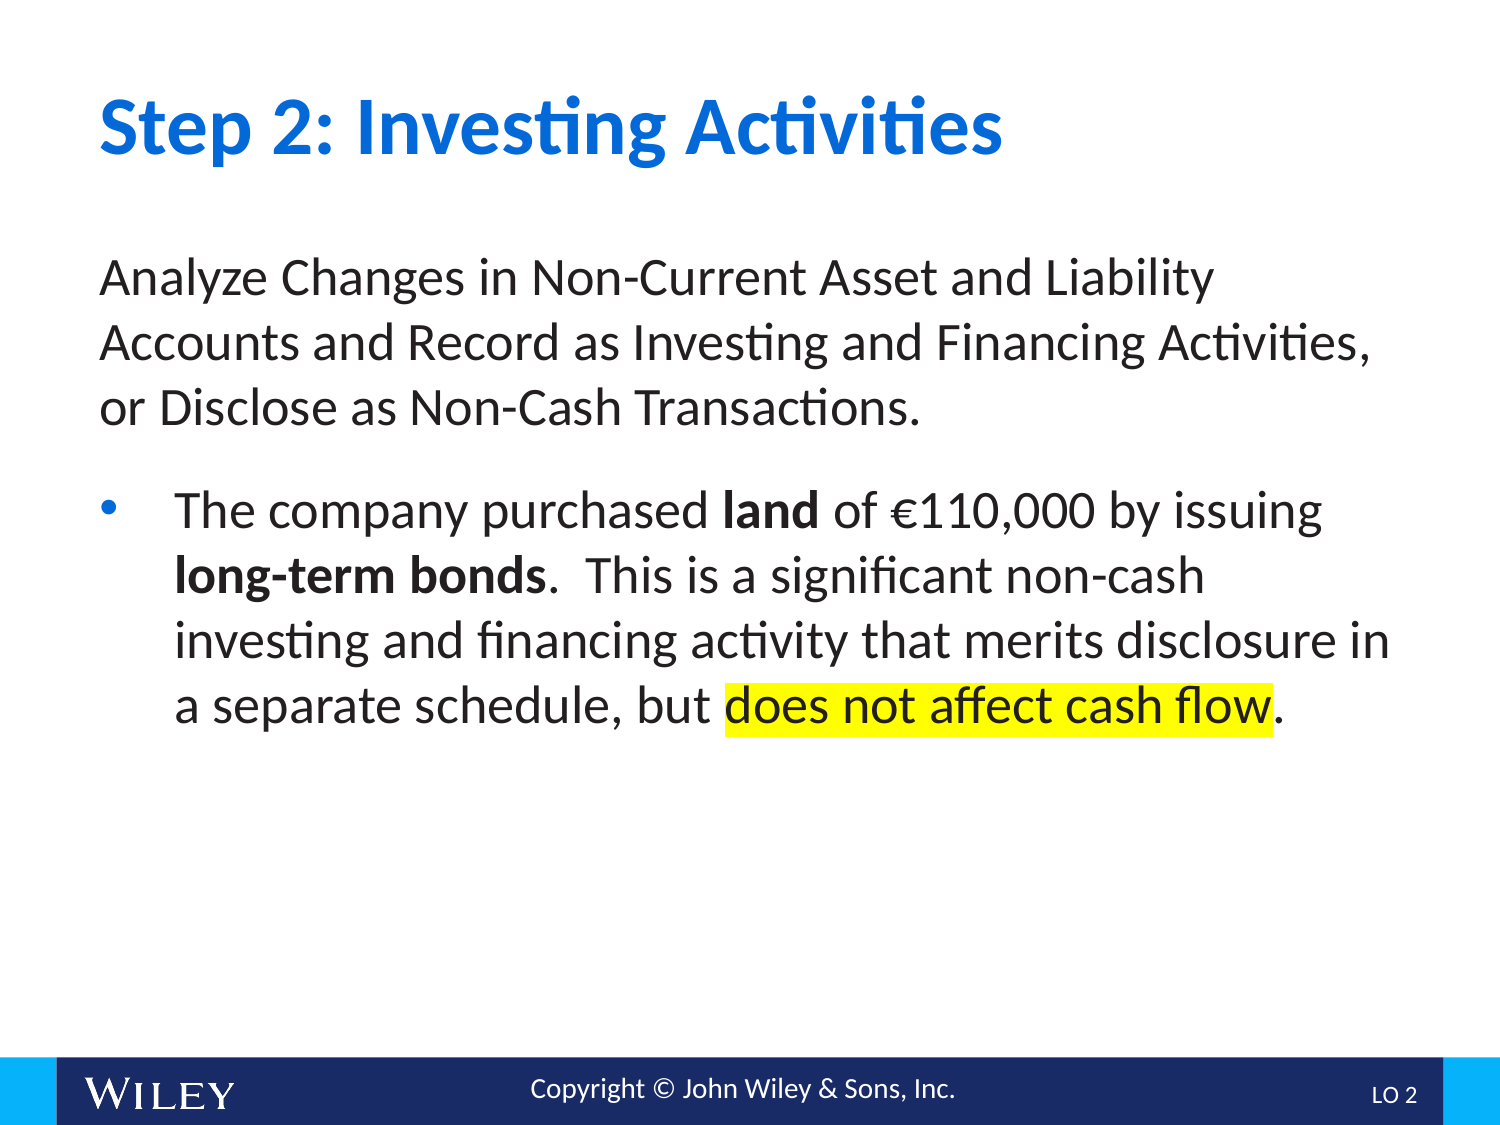

# Step 2: Investing Activities
Analyze Changes in Non-Current Asset and Liability Accounts and Record as Investing and Financing Activities, or Disclose as Non-Cash Transactions.
The company purchased land of €110,000 by issuing long-term bonds.  This is a significant non-cash investing and financing activity that merits disclosure in a separate schedule, but does not affect cash flow.
L O 2